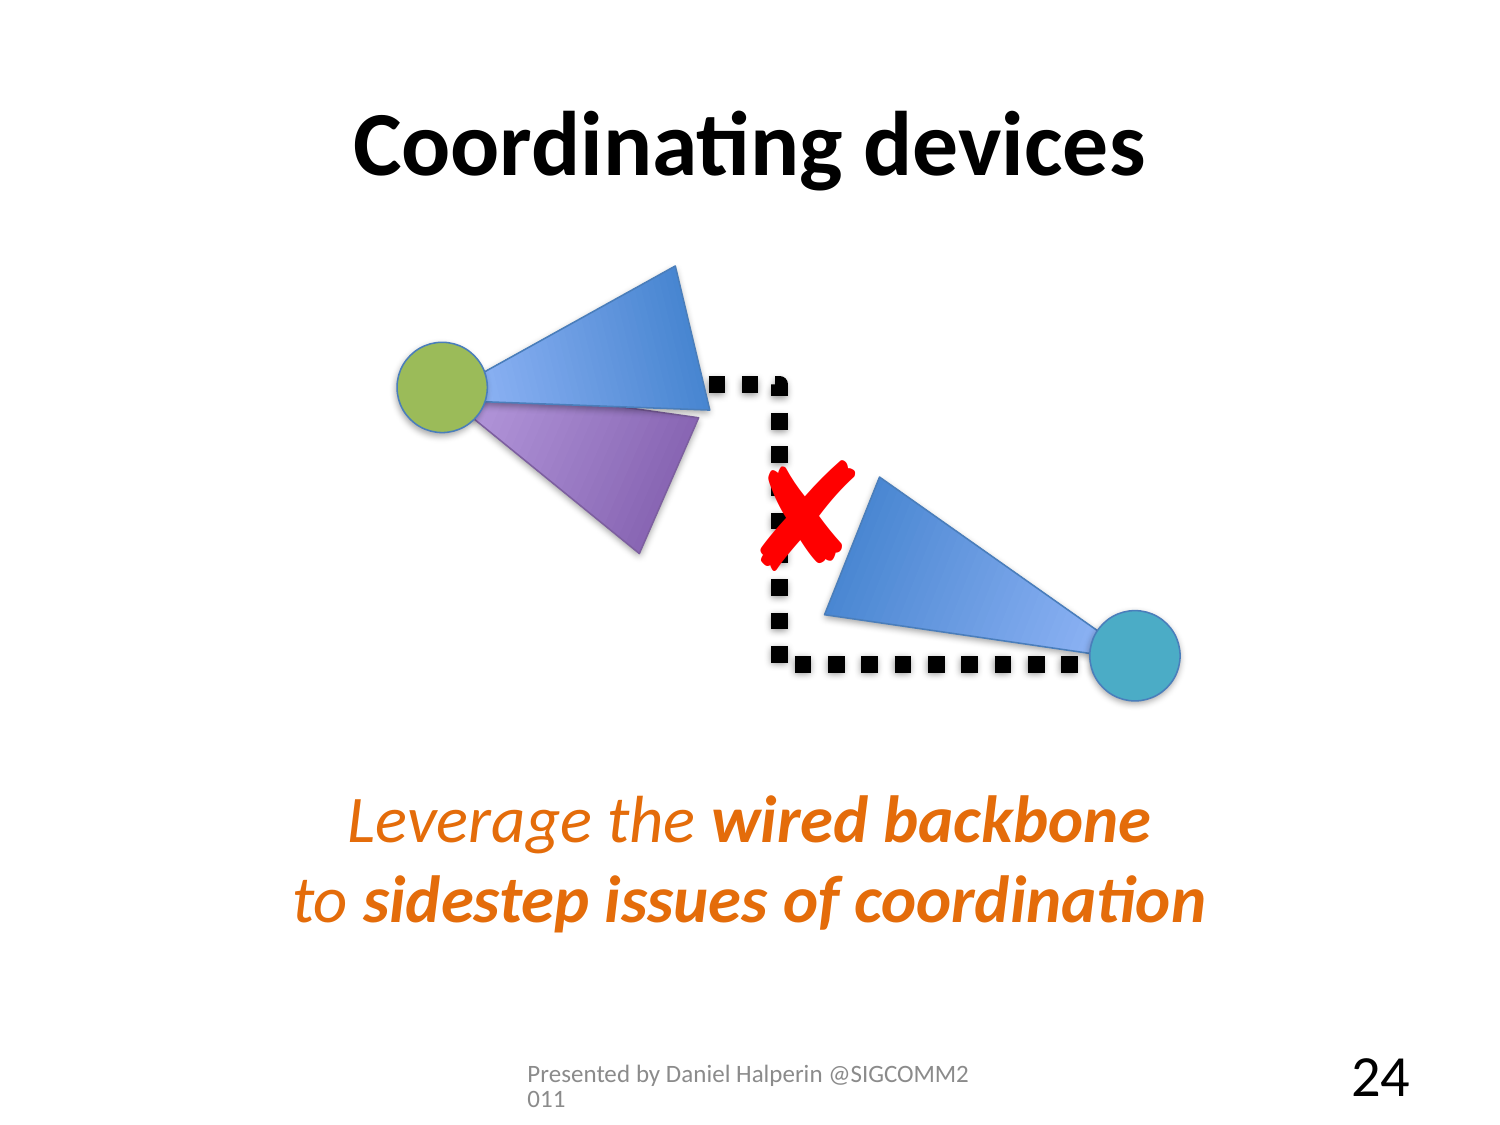

# Coordinating devices

✘

Leverage the wired backbone
to sidestep issues of coordination
Presented by Daniel Halperin @SIGCOMM2011
24